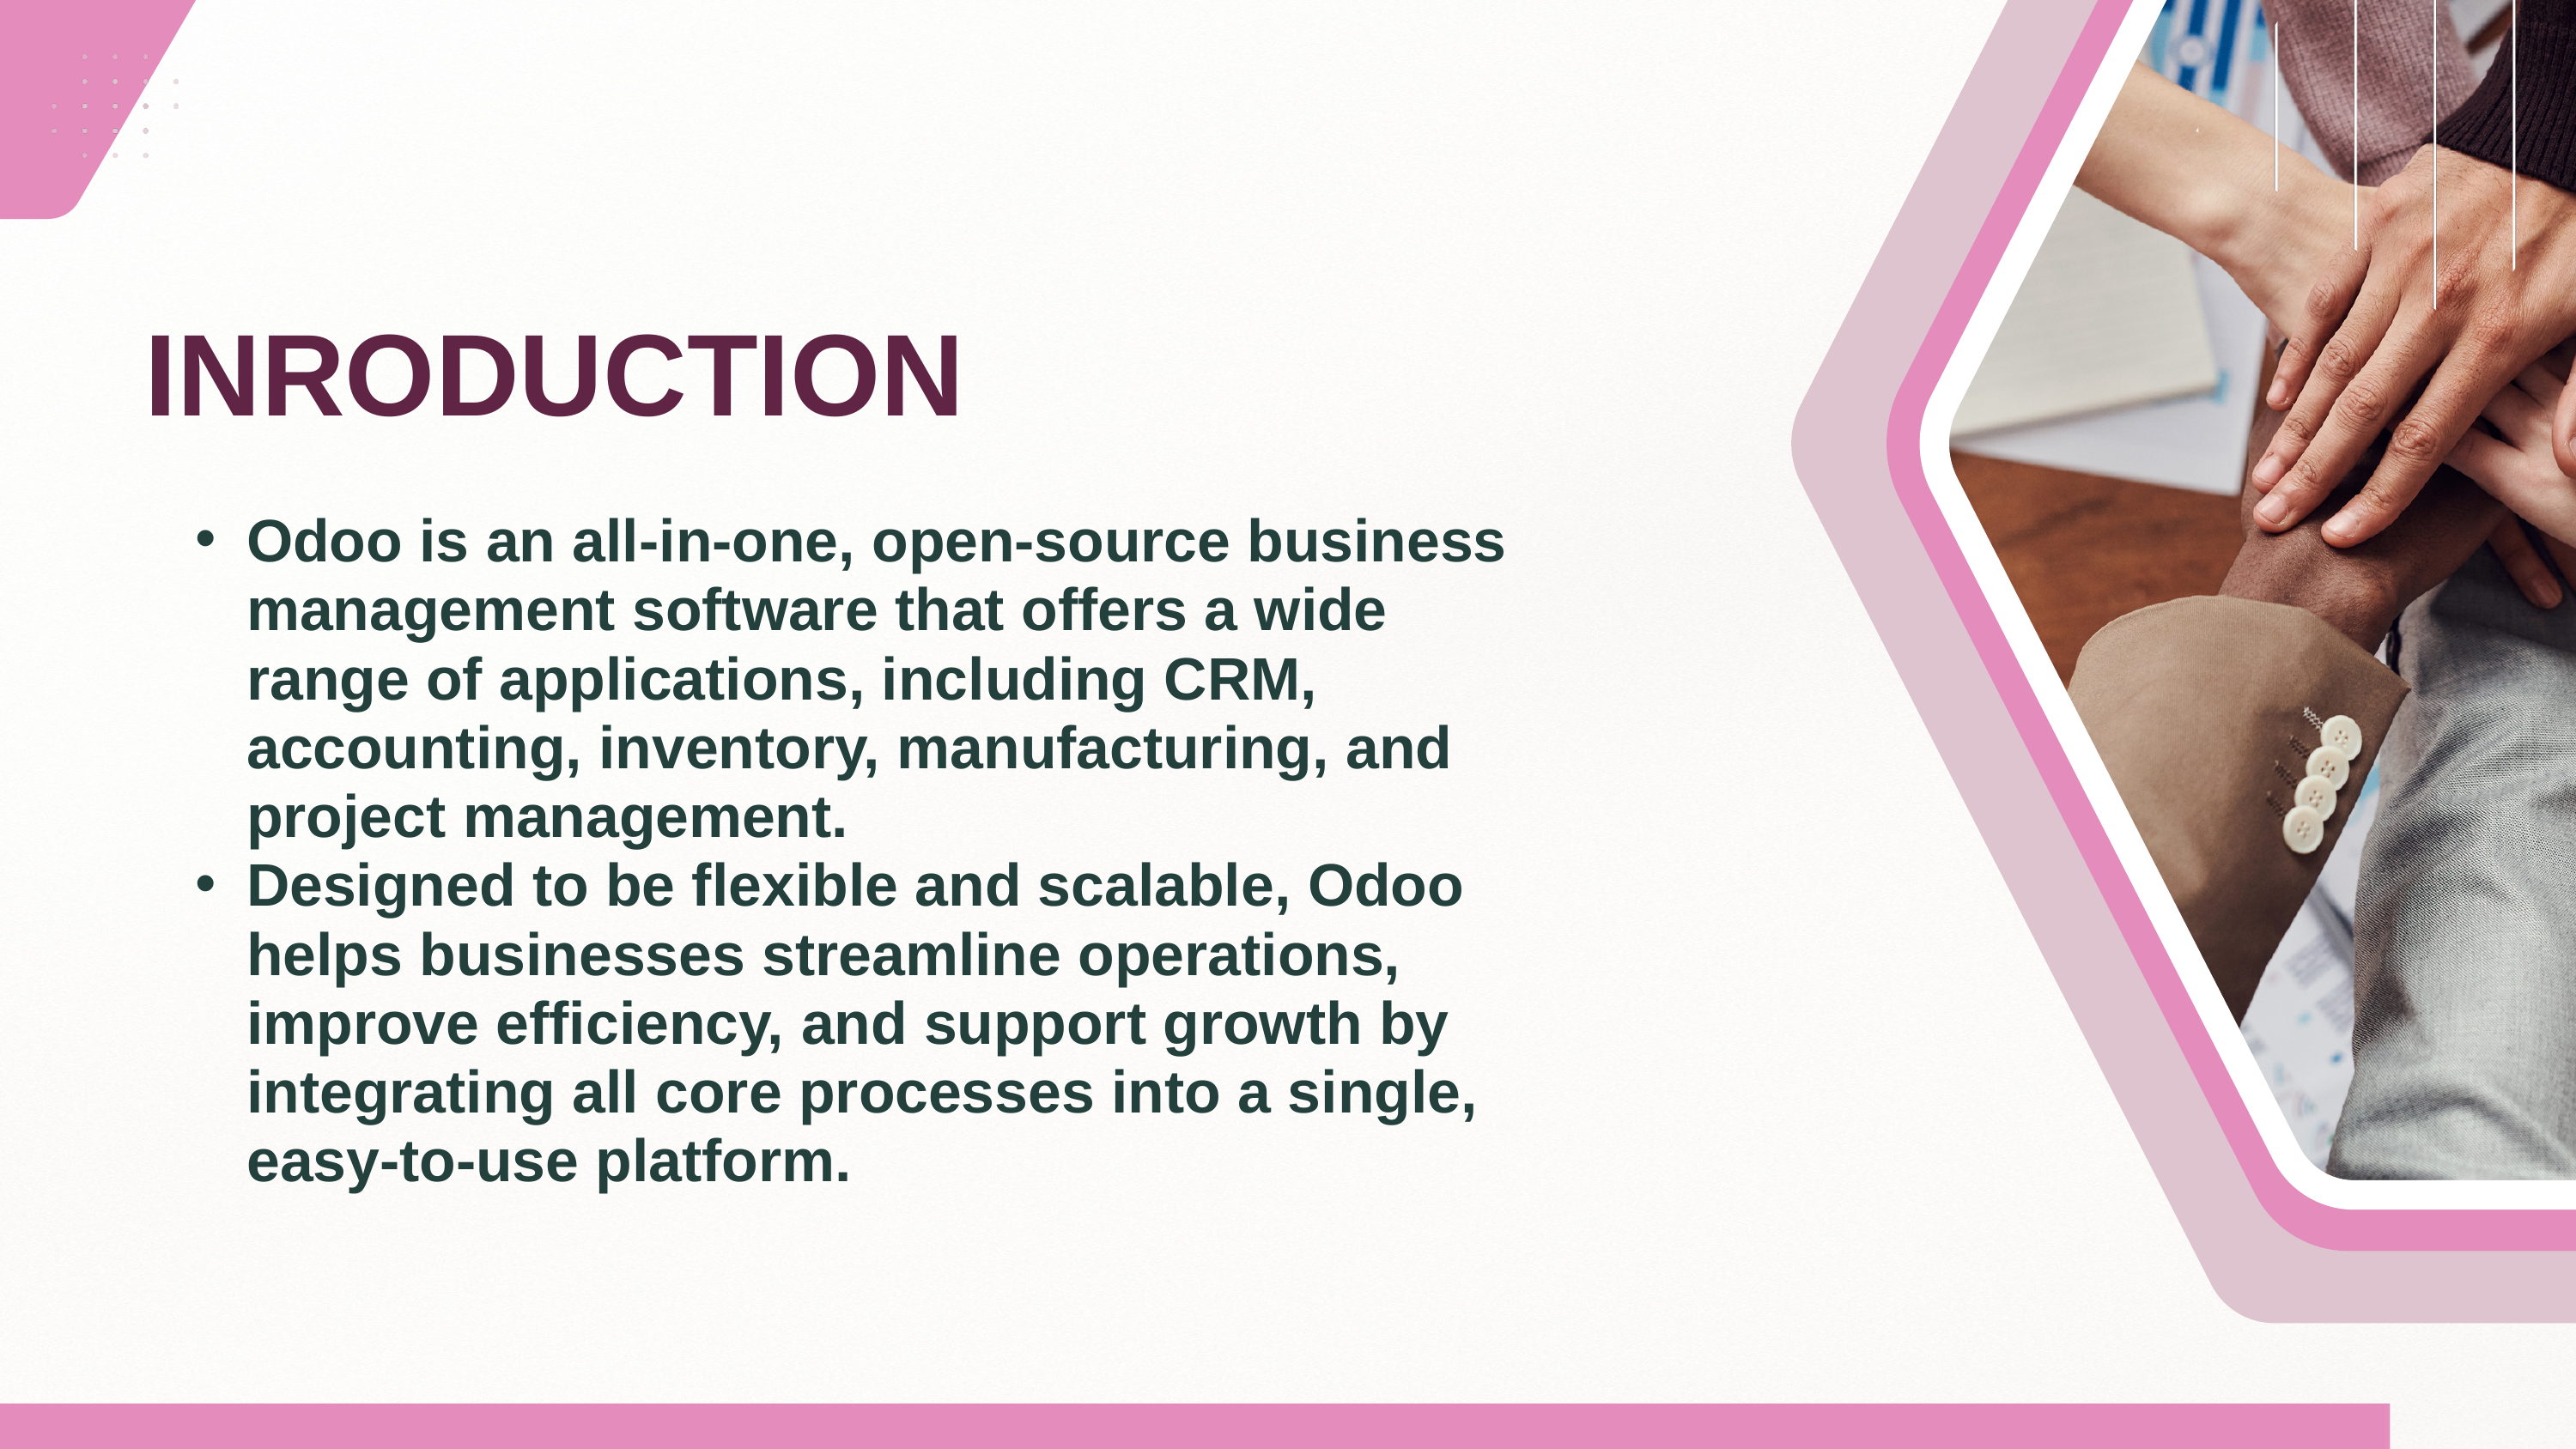

INRODUCTION
Odoo is an all-in-one, open-source business management software that offers a wide range of applications, including CRM, accounting, inventory, manufacturing, and project management.
Designed to be flexible and scalable, Odoo helps businesses streamline operations, improve efficiency, and support growth by integrating all core processes into a single, easy-to-use platform.